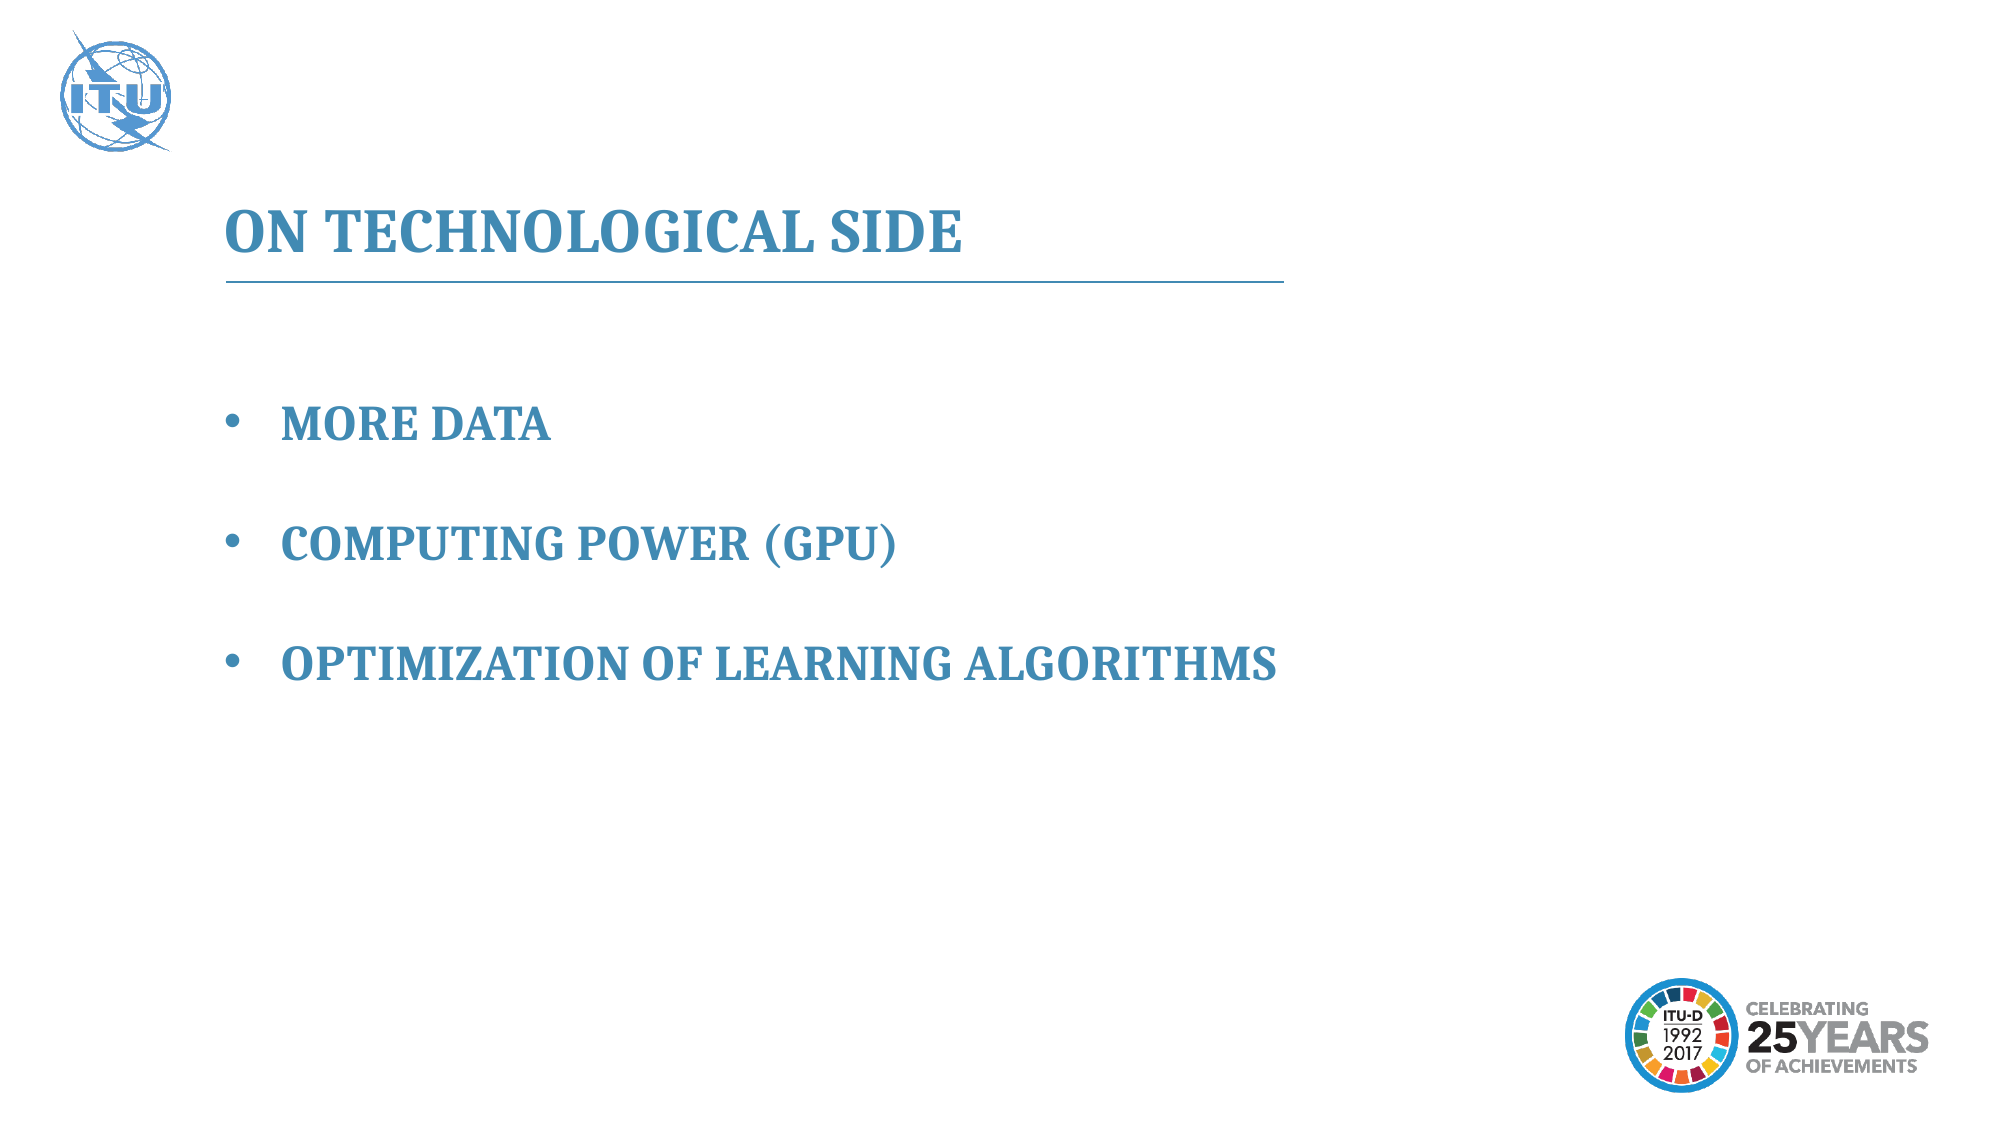

ON TECHNOLOGICAL SIDE
MORE DATA
COMPUTING POWER (GPU)
OPTIMIZATION OF LEARNING ALGORITHMS